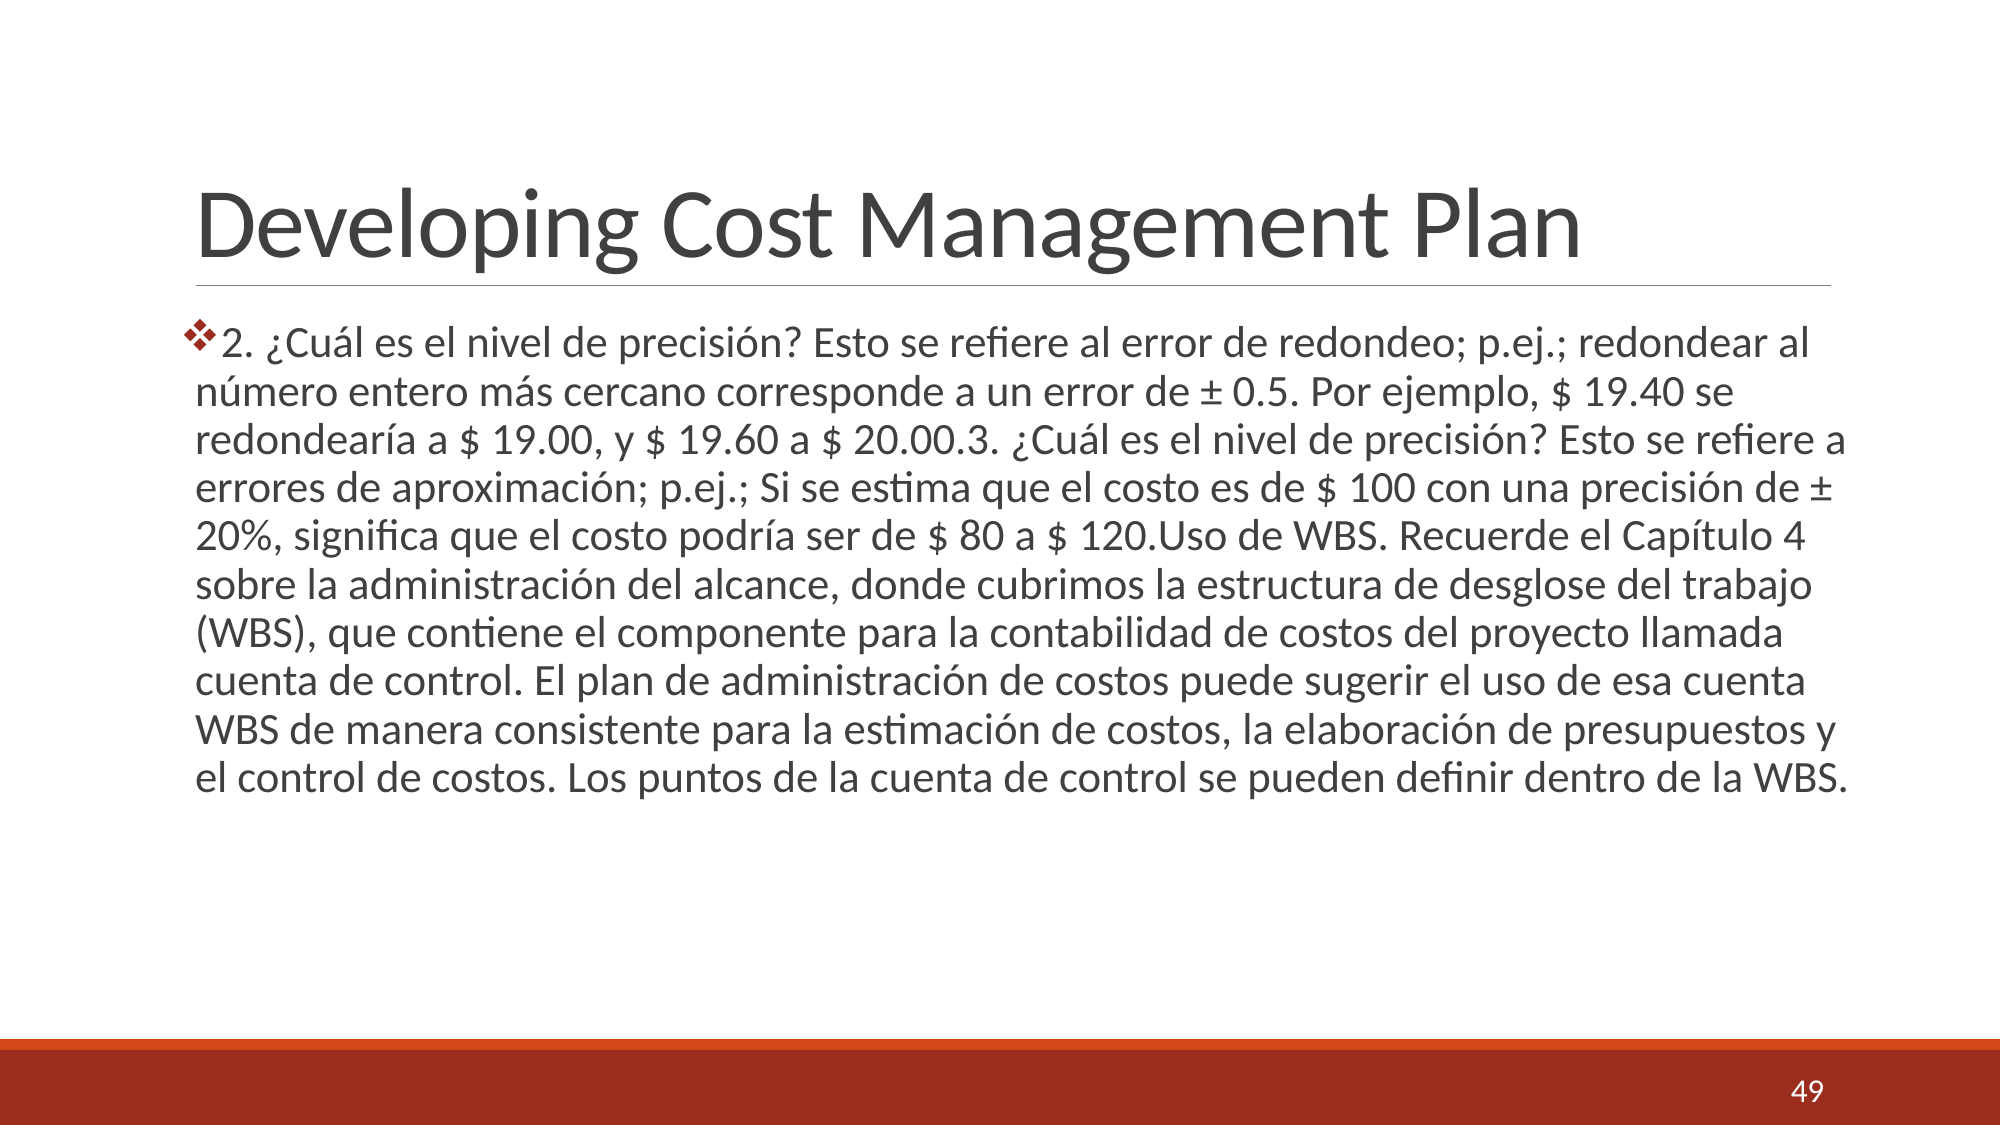

# Developing Cost Management Plan
2. ¿Cuál es el nivel de precisión? Esto se refiere al error de redondeo; p.ej.; redondear al número entero más cercano corresponde a un error de ± 0.5. Por ejemplo, $ 19.40 se redondearía a $ 19.00, y $ 19.60 a $ 20.00.3. ¿Cuál es el nivel de precisión? Esto se refiere a errores de aproximación; p.ej.; Si se estima que el costo es de $ 100 con una precisión de ± 20%, significa que el costo podría ser de $ 80 a $ 120.Uso de WBS. Recuerde el Capítulo 4 sobre la administración del alcance, donde cubrimos la estructura de desglose del trabajo (WBS), que contiene el componente para la contabilidad de costos del proyecto llamada cuenta de control. El plan de administración de costos puede sugerir el uso de esa cuenta WBS de manera consistente para la estimación de costos, la elaboración de presupuestos y el control de costos. Los puntos de la cuenta de control se pueden definir dentro de la WBS.
49